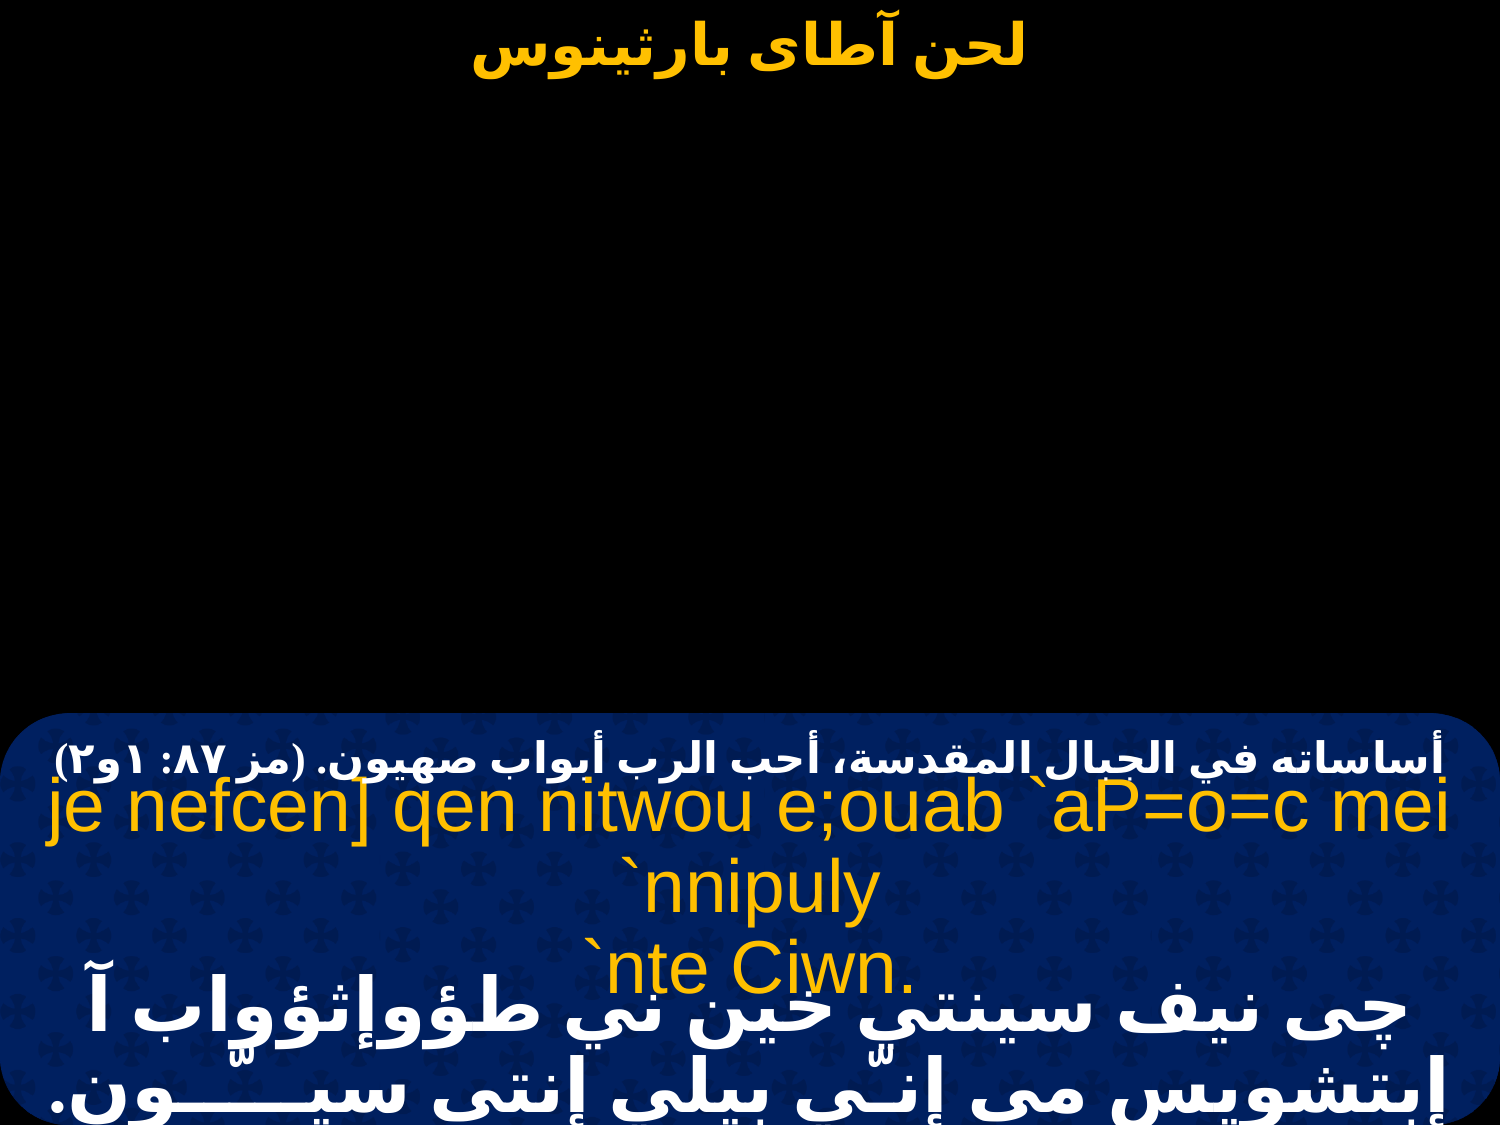

أساساته في الجبال المقدسة، أحب الرب أبواب صهيون. (مز ٨٧: ١و٢)
je nefcen] qen nitwou e;ouab `aP=o=c mei `nnipuly
`nte Ciwn.
چى نيف سينتي خين ني طؤوإثؤواب آ إبتشويس مى إنـّي بيلي إنتى سيـــّــون.